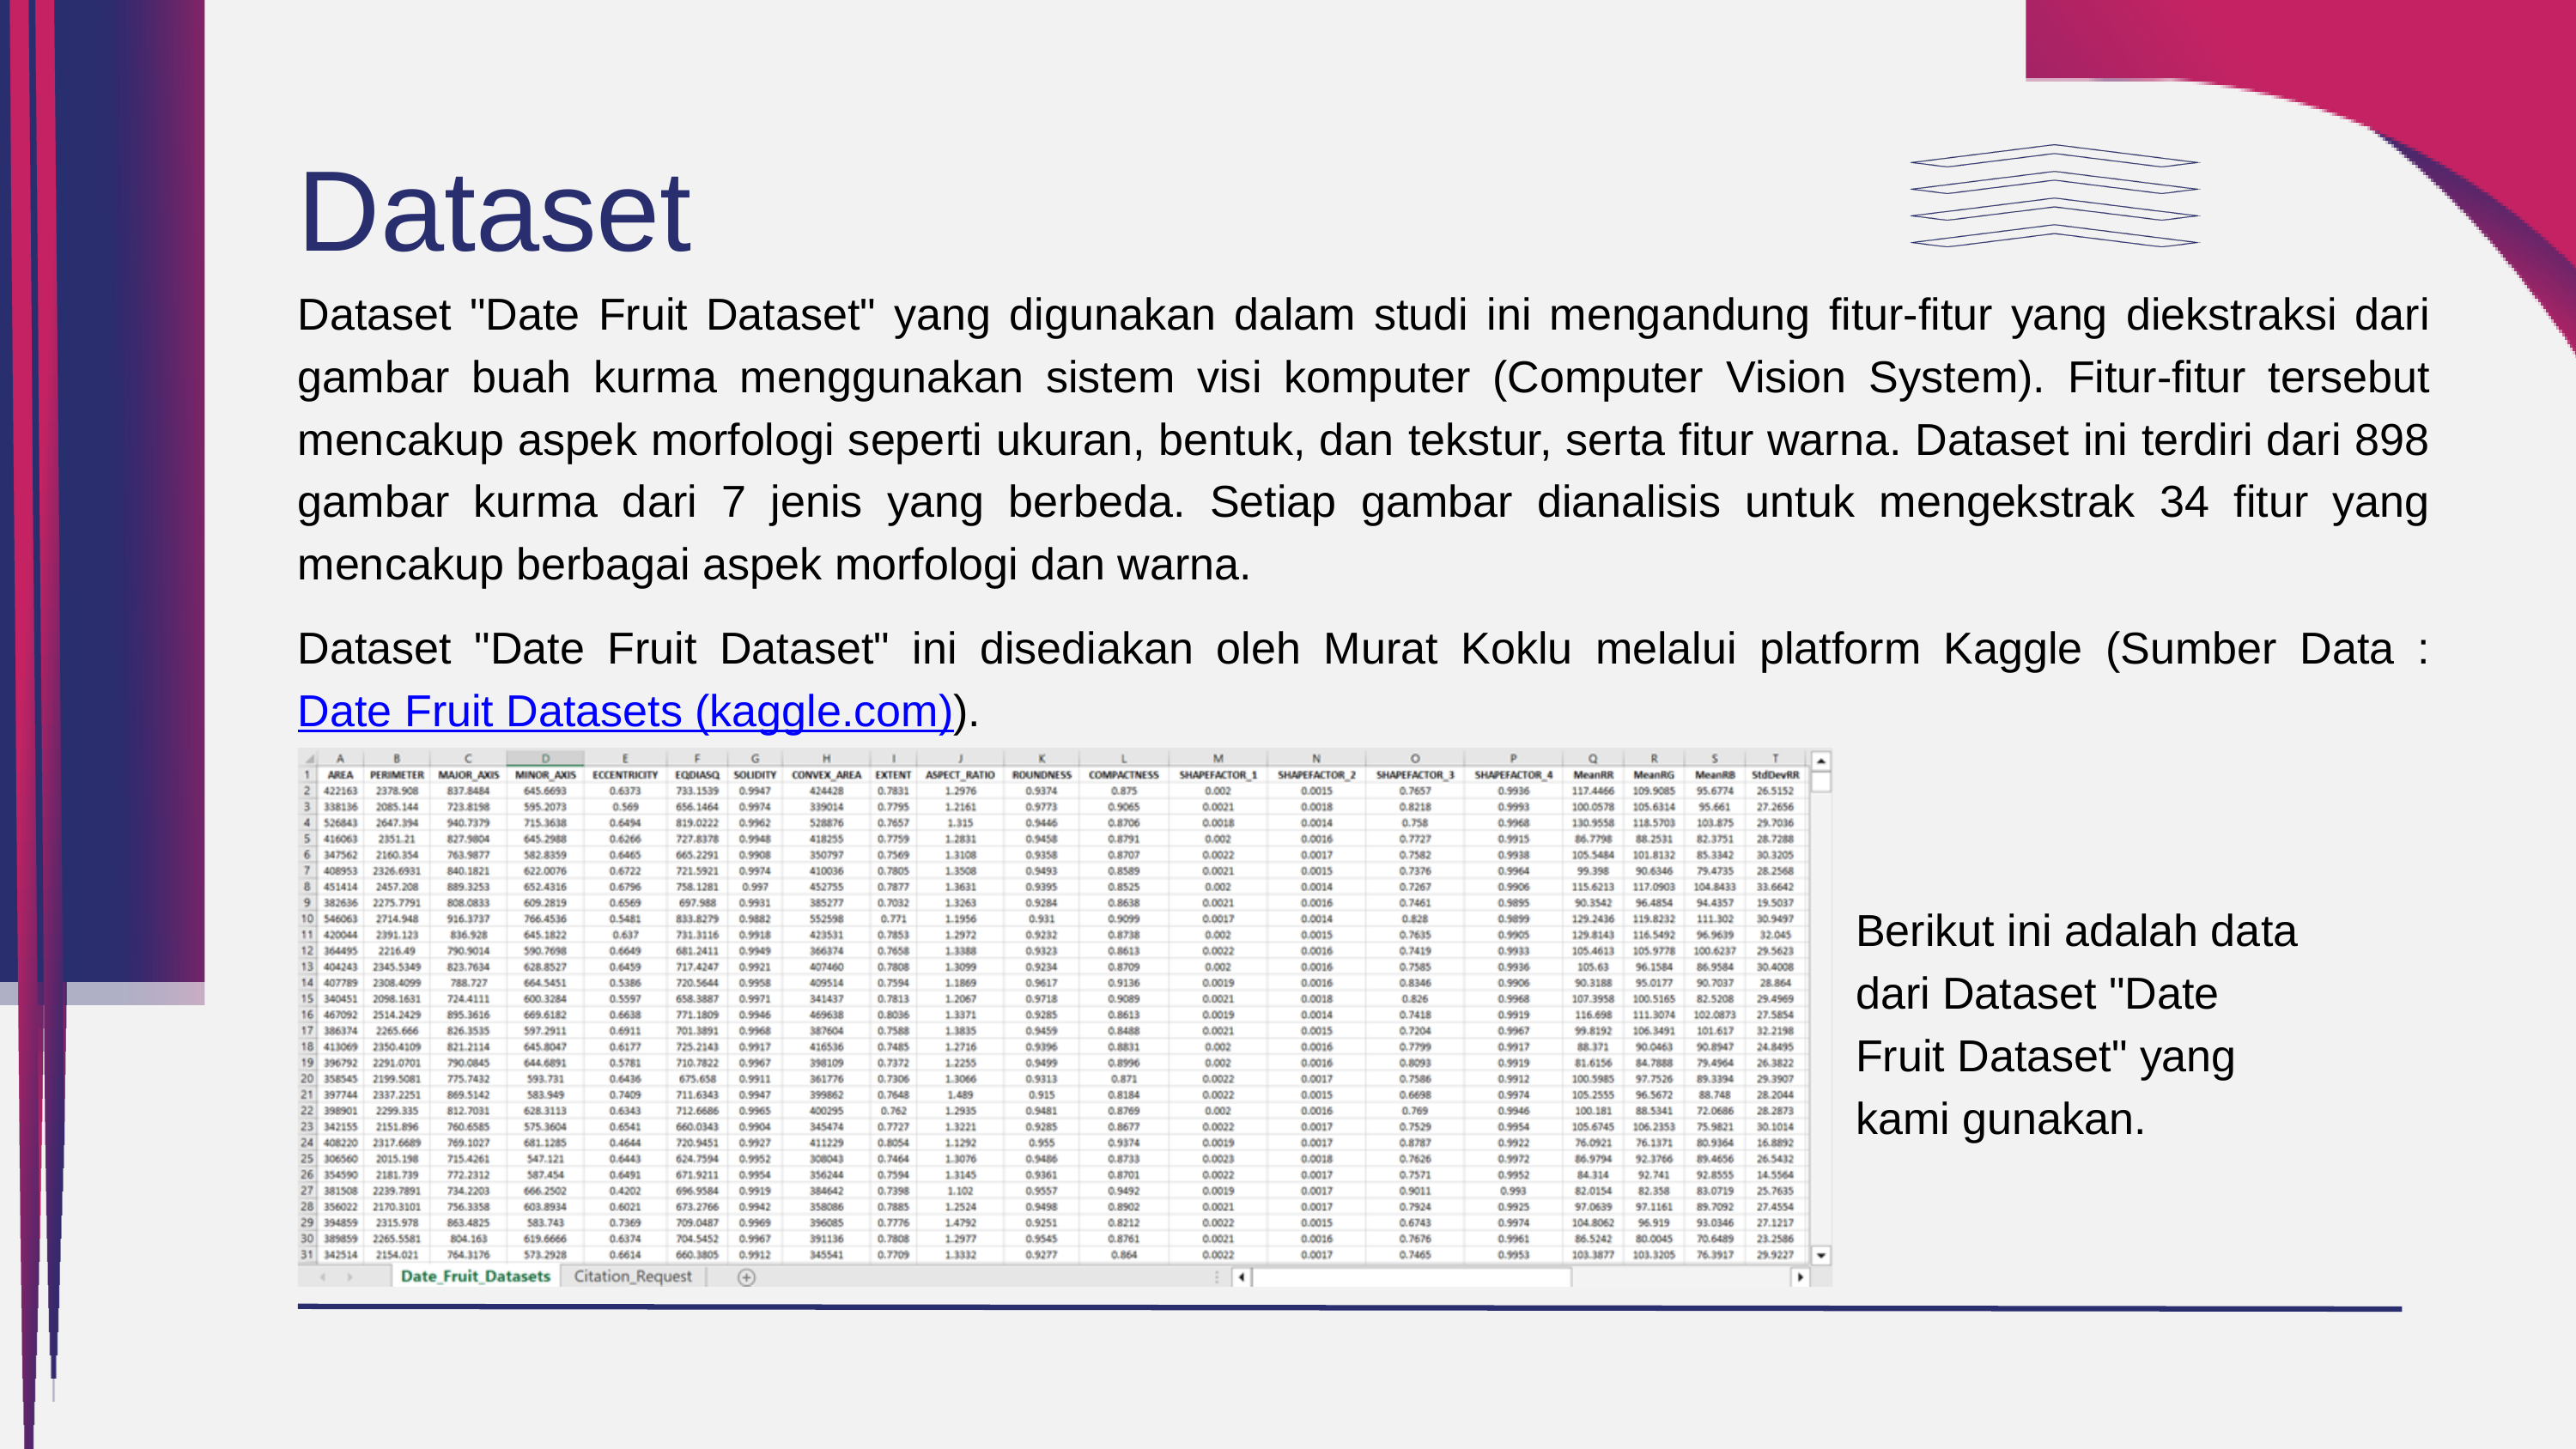

Dataset
Dataset "Date Fruit Dataset" yang digunakan dalam studi ini mengandung fitur-fitur yang diekstraksi dari gambar buah kurma menggunakan sistem visi komputer (Computer Vision System). Fitur-fitur tersebut mencakup aspek morfologi seperti ukuran, bentuk, dan tekstur, serta fitur warna. Dataset ini terdiri dari 898 gambar kurma dari 7 jenis yang berbeda. Setiap gambar dianalisis untuk mengekstrak 34 fitur yang mencakup berbagai aspek morfologi dan warna.

Dataset "Date Fruit Dataset" ini disediakan oleh Murat Koklu melalui platform Kaggle (Sumber Data : Date Fruit Datasets (kaggle.com)).

Berikut ini adalah data dari Dataset "Date Fruit Dataset" yang kami gunakan.